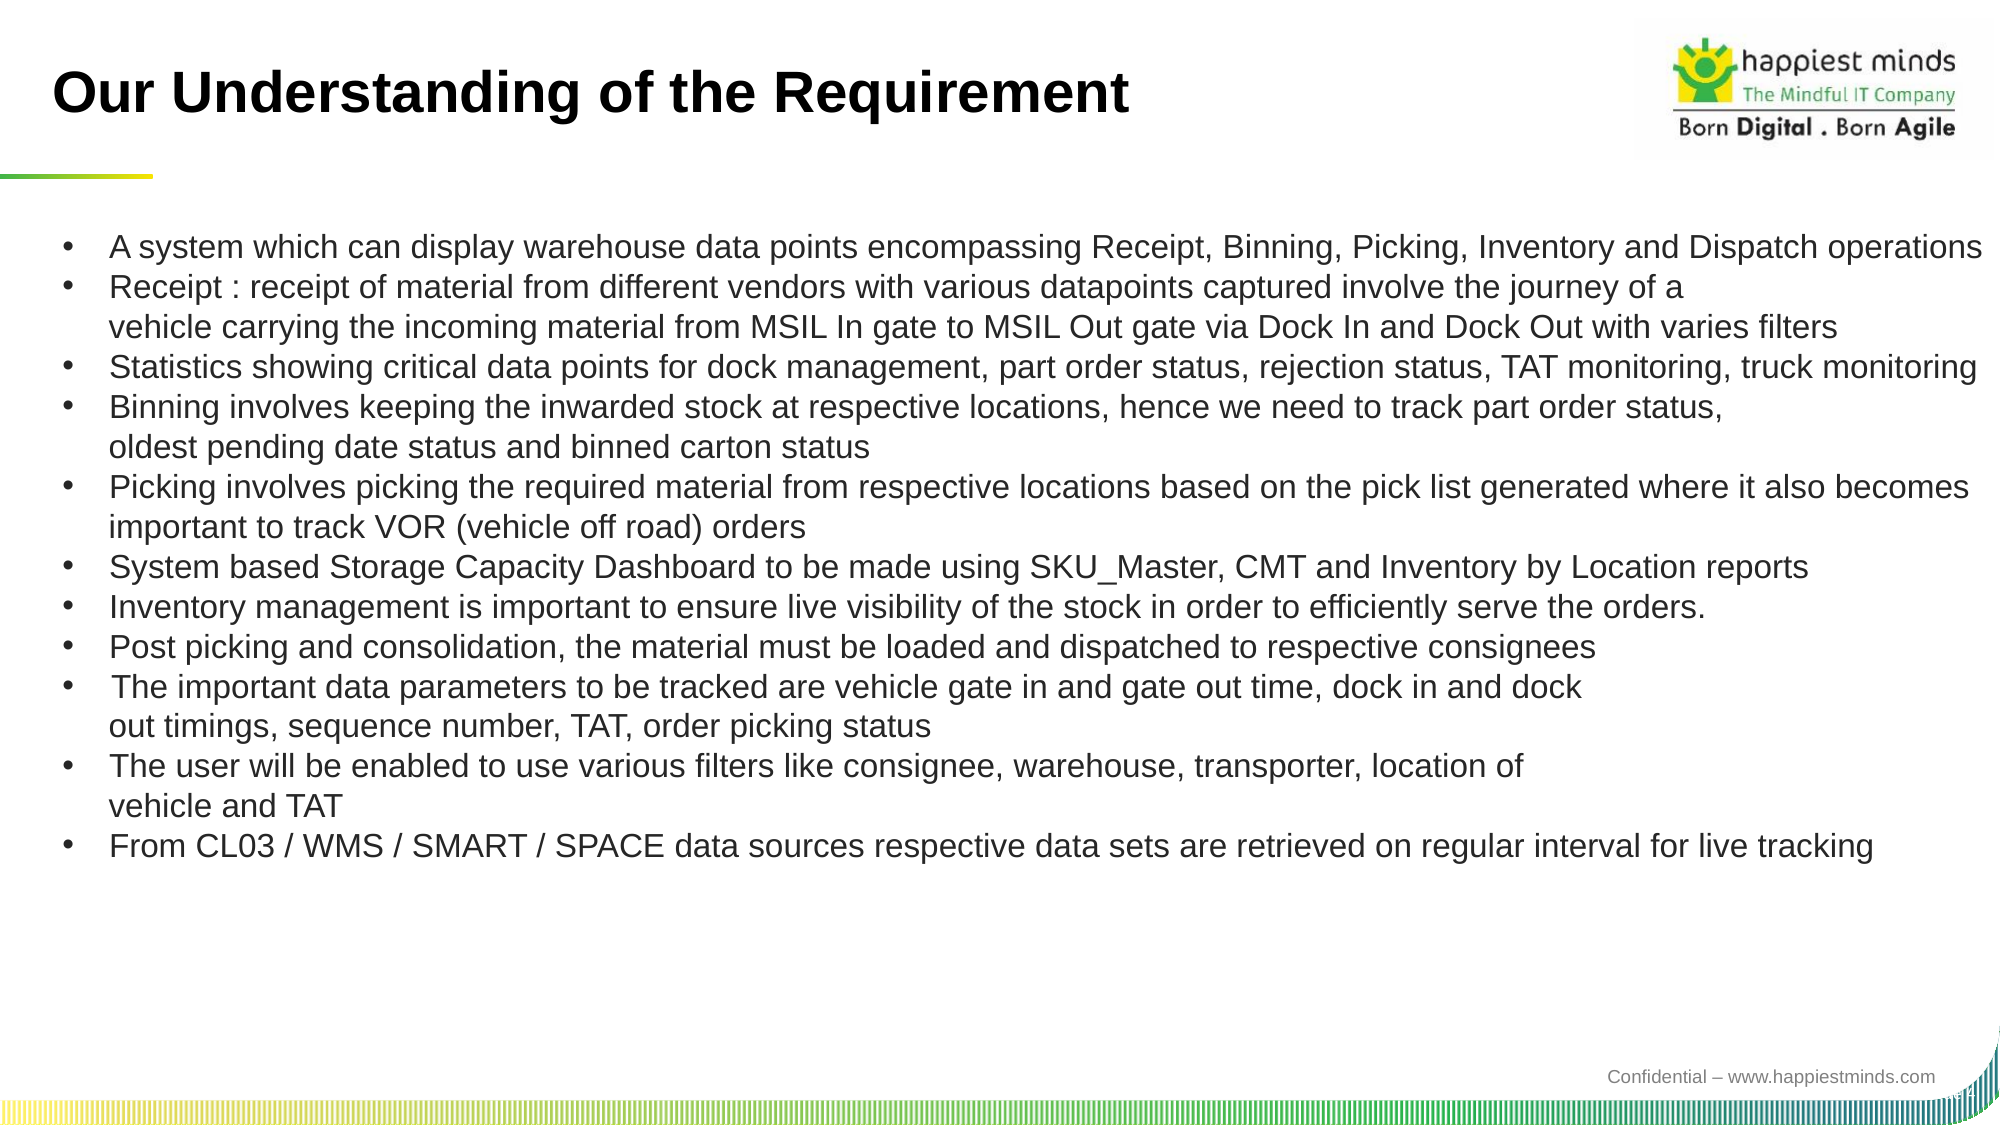

Our Understanding of the Requirement
A system which can display warehouse data points encompassing Receipt, Binning, Picking, Inventory and Dispatch operations
Receipt : receipt of material from different vendors with various datapoints captured involve the journey of a
     vehicle carrying the incoming material from MSIL In gate to MSIL Out gate via Dock In and Dock Out with varies filters
Statistics showing critical data points for dock management, part order status, rejection status, TAT monitoring, truck monitoring
Binning involves keeping the inwarded stock at respective locations, hence we need to track part order status,
     oldest pending date status and binned carton status
Picking involves picking the required material from respective locations based on the pick list generated where it also becomes
     important to track VOR (vehicle off road) orders
System based Storage Capacity Dashboard to be made using SKU_Master, CMT and Inventory by Location reports
Inventory management is important to ensure live visibility of the stock in order to efficiently serve the orders.
Post picking and consolidation, the material must be loaded and dispatched to respective consignees
    The important data parameters to be tracked are vehicle gate in and gate out time, dock in and dock
     out timings, sequence number, TAT, order picking status
The user will be enabled to use various filters like consignee, warehouse, transporter, location of
     vehicle and TAT
From CL03 / WMS / SMART / SPACE data sources respective data sets are retrieved on regular interval for live tracking

Slide 4